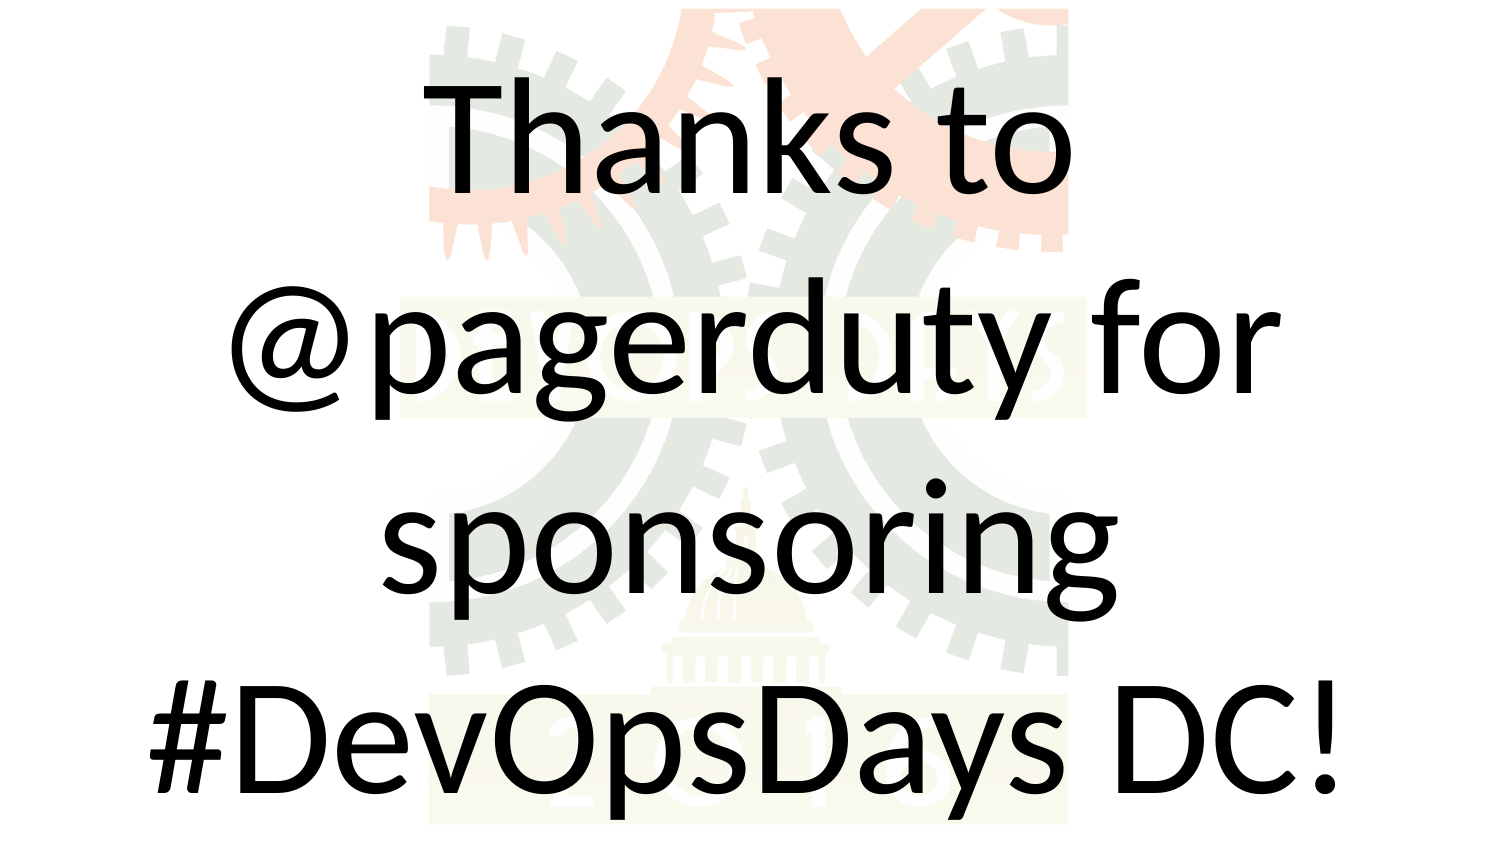

# Thanks to @pagerduty for sponsoring #DevOpsDays DC!